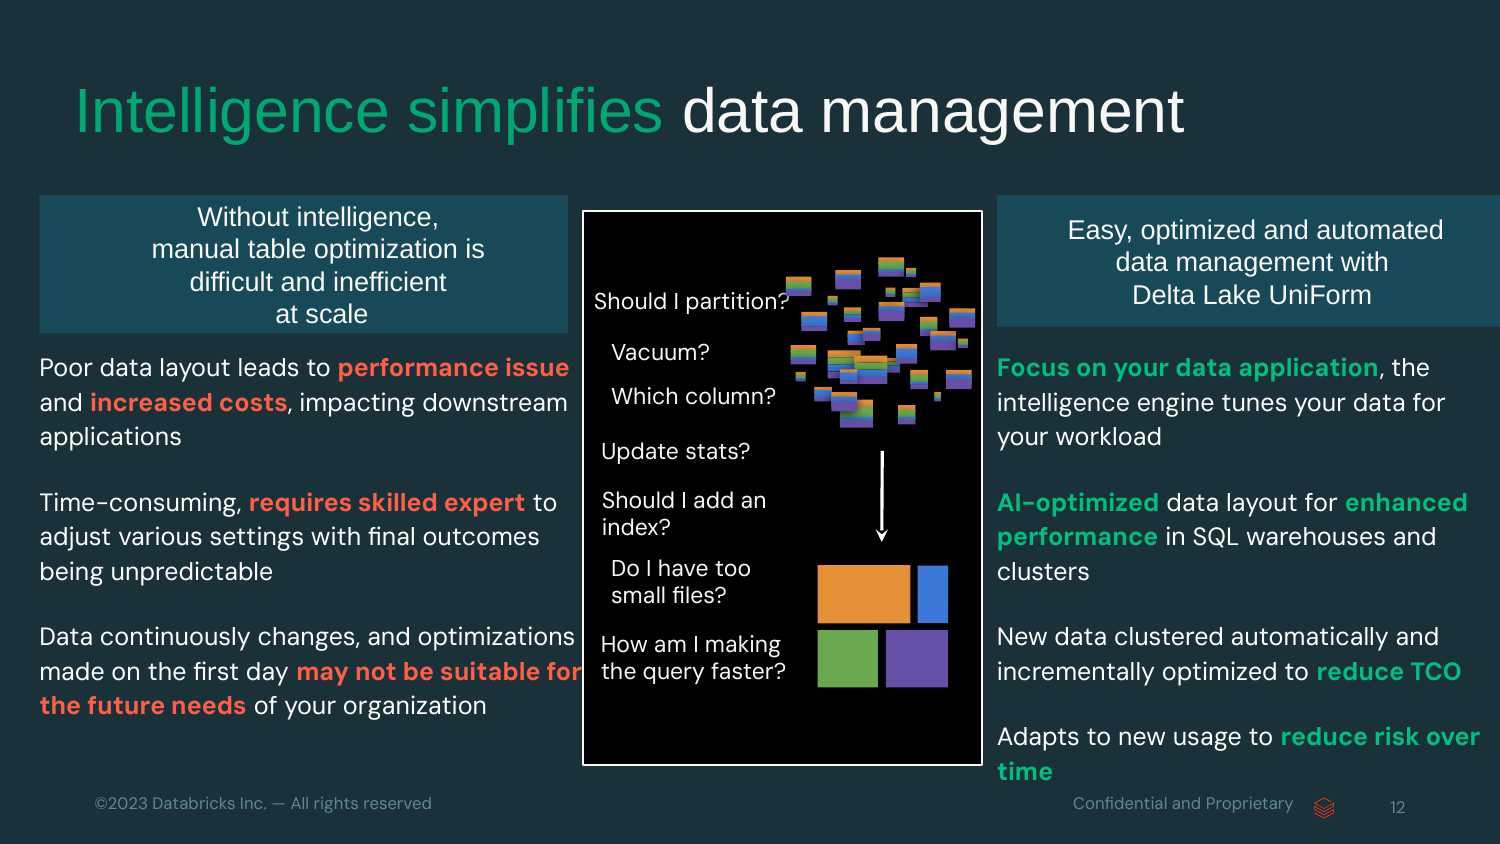

# Intelligence simplifies data management
Without intelligence,
manual table optimization is
difficult and inefficient
at scale
Easy, optimized and automated data management with
Delta Lake UniForm

Should I partition?
Vacuum?
Focus on your data application, the intelligence engine tunes your data for your workload
AI-optimized data layout for enhanced performance in SQL warehouses and clusters
New data clustered automatically and incrementally optimized to reduce TCO
Adapts to new usage to reduce risk over time
Poor data layout leads to performance issue and increased costs, impacting downstream applications
Time-consuming, requires skilled expert to adjust various settings with final outcomes being unpredictable
Data continuously changes, and optimizations made on the first day may not be suitable for the future needs of your organization
Which column?
Update stats?
Should I add an index?
Do I have too
small files?

How am I making
the query faster?
12